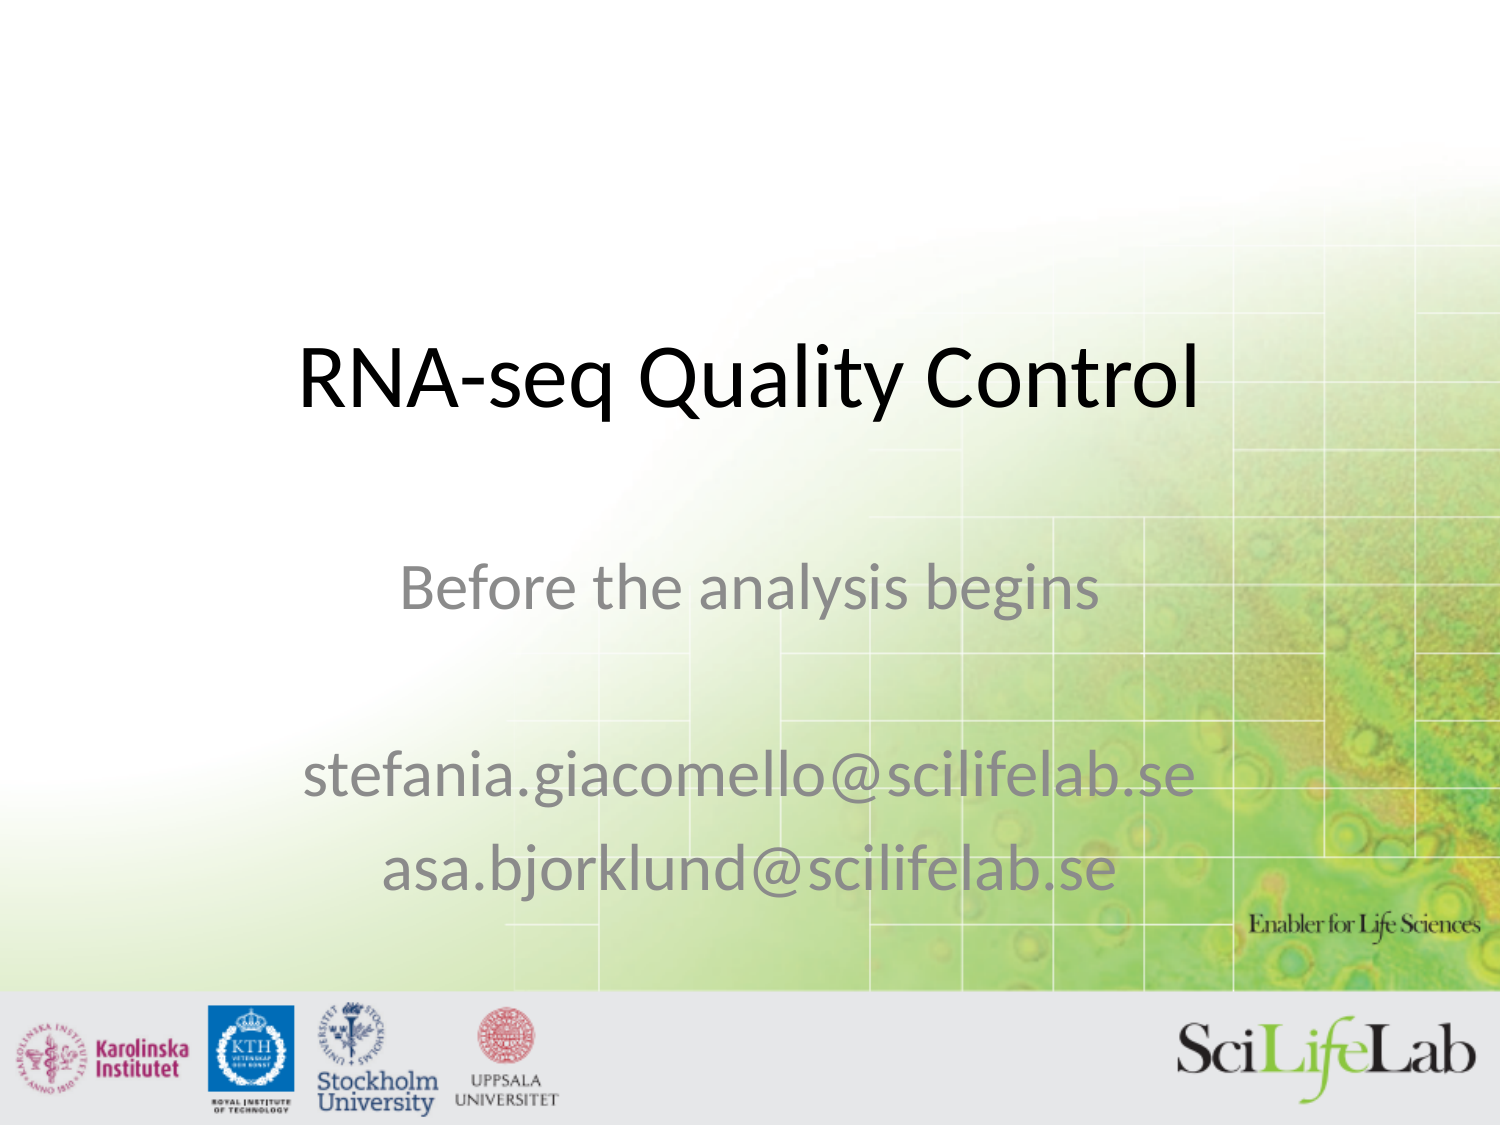

# RNA-seq Quality Control
Before the analysis begins

stefania.giacomello@scilifelab.se
asa.bjorklund@scilifelab.se